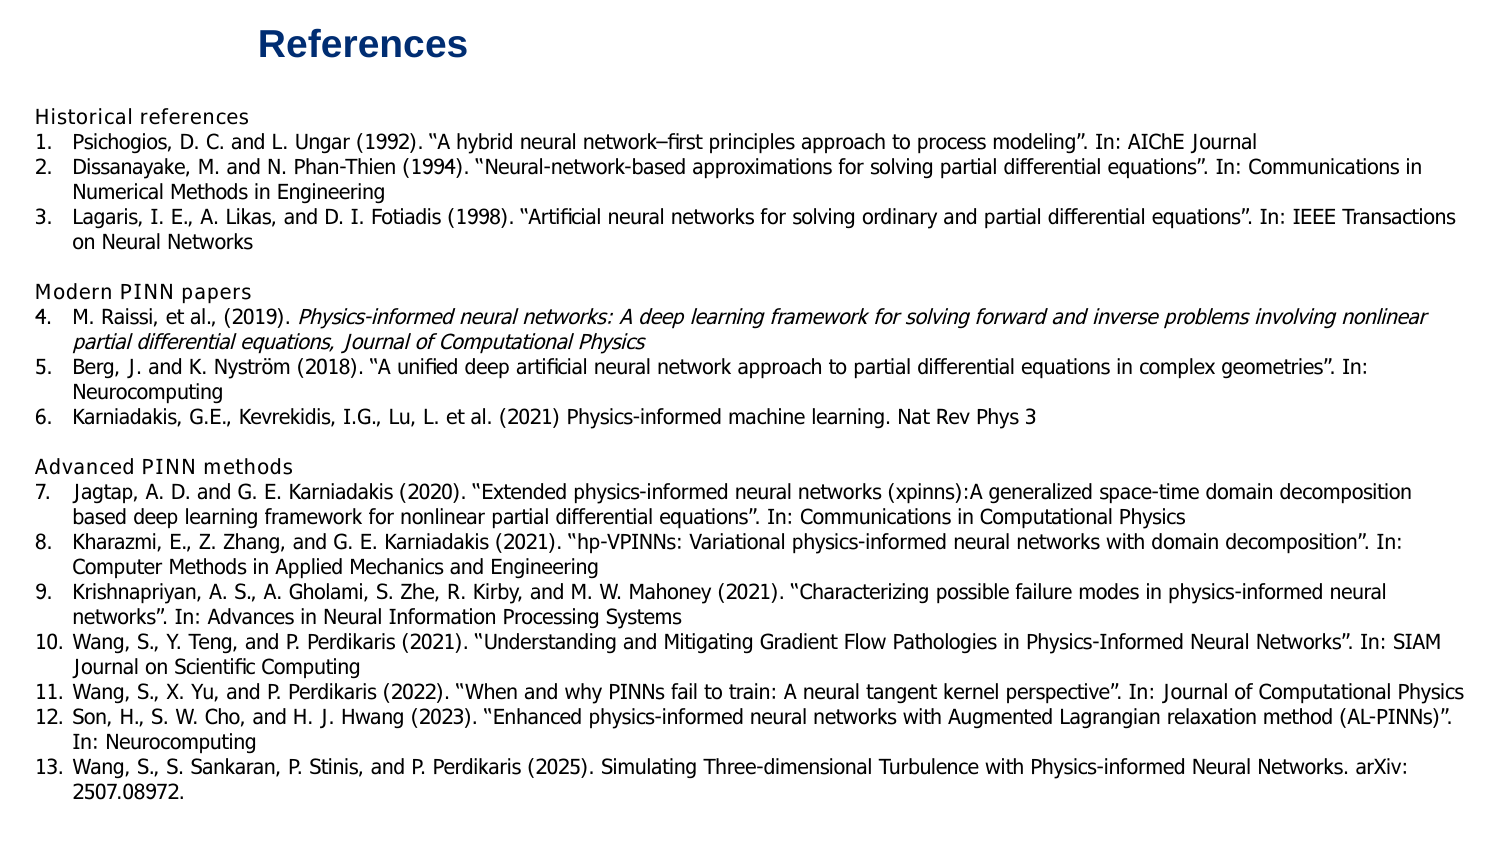

# References
Historical references
Psichogios, D. C. and L. Ungar (1992). “A hybrid neural network–first principles approach to process modeling”. In: AIChE Journal
Dissanayake, M. and N. Phan-Thien (1994). “Neural-network-based approximations for solving partial differential equations”. In: Communications in Numerical Methods in Engineering
Lagaris, I. E., A. Likas, and D. I. Fotiadis (1998). “Artificial neural networks for solving ordinary and partial differential equations”. In: IEEE Transactions on Neural Networks

Modern PINN papers
M. Raissi, et al., (2019). Physics-informed neural networks: A deep learning framework for solving forward and inverse problems involving nonlinear partial differential equations, Journal of Computational Physics
Berg, J. and K. Nyström (2018). “A unified deep artificial neural network approach to partial differential equations in complex geometries”. In: Neurocomputing
Karniadakis, G.E., Kevrekidis, I.G., Lu, L. et al. (2021) Physics-informed machine learning. Nat Rev Phys 3

Advanced PINN methods
Jagtap, A. D. and G. E. Karniadakis (2020). “Extended physics-informed neural networks (xpinns):A generalized space-time domain decomposition based deep learning framework for nonlinear partial differential equations”. In: Communications in Computational Physics
Kharazmi, E., Z. Zhang, and G. E. Karniadakis (2021). “hp-VPINNs: Variational physics-informed neural networks with domain decomposition”. In: Computer Methods in Applied Mechanics and Engineering
Krishnapriyan, A. S., A. Gholami, S. Zhe, R. Kirby, and M. W. Mahoney (2021). “Characterizing possible failure modes in physics-informed neural networks”. In: Advances in Neural Information Processing Systems
Wang, S., Y. Teng, and P. Perdikaris (2021). “Understanding and Mitigating Gradient Flow Pathologies in Physics-Informed Neural Networks”. In: SIAM Journal on Scientific Computing
Wang, S., X. Yu, and P. Perdikaris (2022). “When and why PINNs fail to train: A neural tangent kernel perspective”. In: Journal of Computational Physics
Son, H., S. W. Cho, and H. J. Hwang (2023). “Enhanced physics-informed neural networks with Augmented Lagrangian relaxation method (AL-PINNs)”. In: Neurocomputing
Wang, S., S. Sankaran, P. Stinis, and P. Perdikaris (2025). Simulating Three-dimensional Turbulence with Physics-informed Neural Networks. arXiv: 2507.08972.